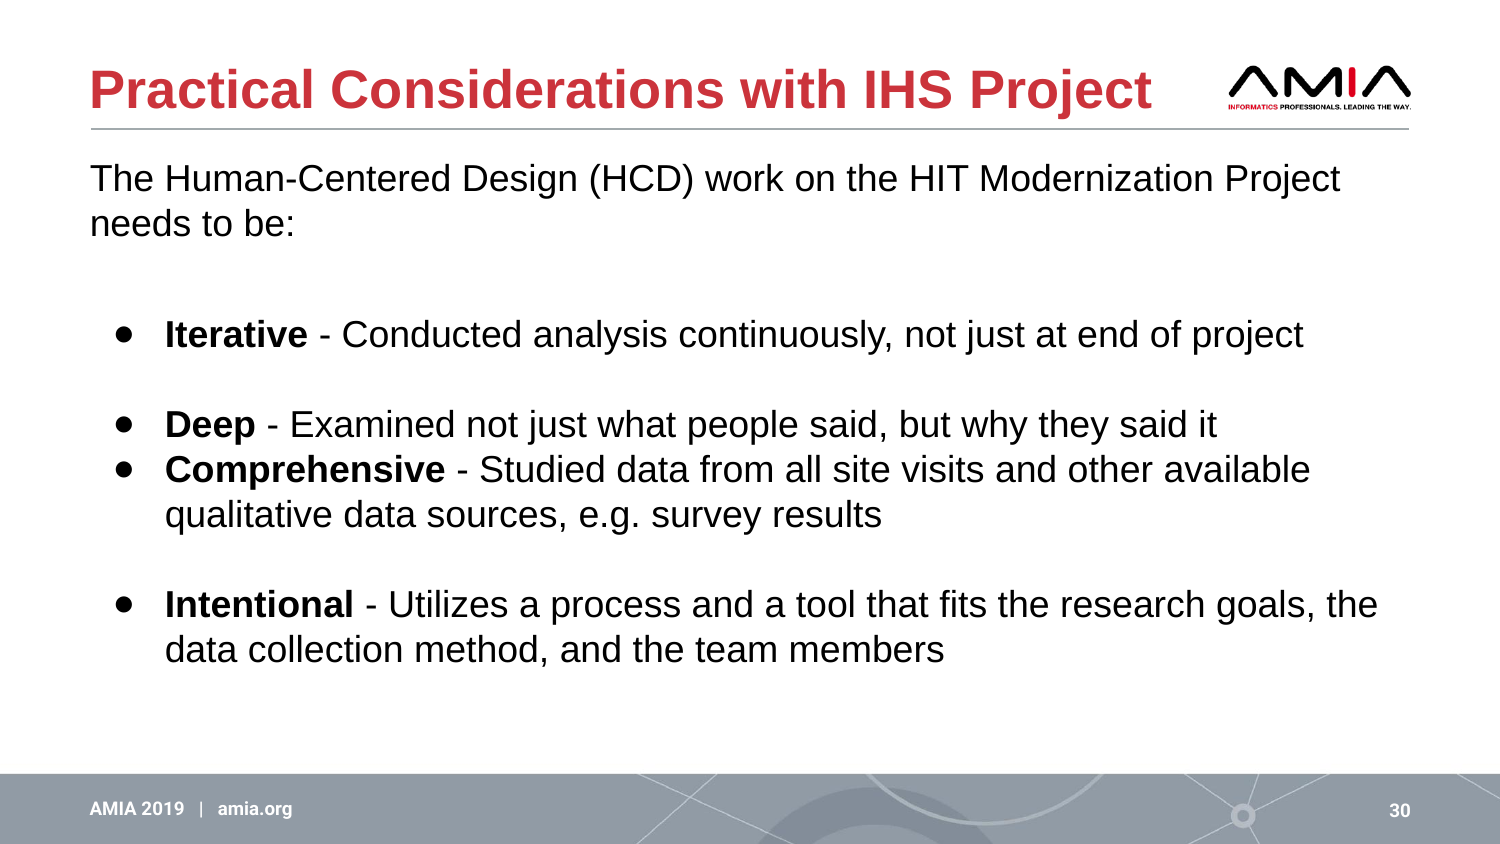

# Practical Considerations with IHS Project
The Human-Centered Design (HCD) work on the HIT Modernization Project needs to be:
Iterative - Conducted analysis continuously, not just at end of project
Deep - Examined not just what people said, but why they said it
Comprehensive - Studied data from all site visits and other available qualitative data sources, e.g. survey results

Intentional - Utilizes a process and a tool that fits the research goals, the data collection method, and the team members
AMIA 2019   |   amia.org
30